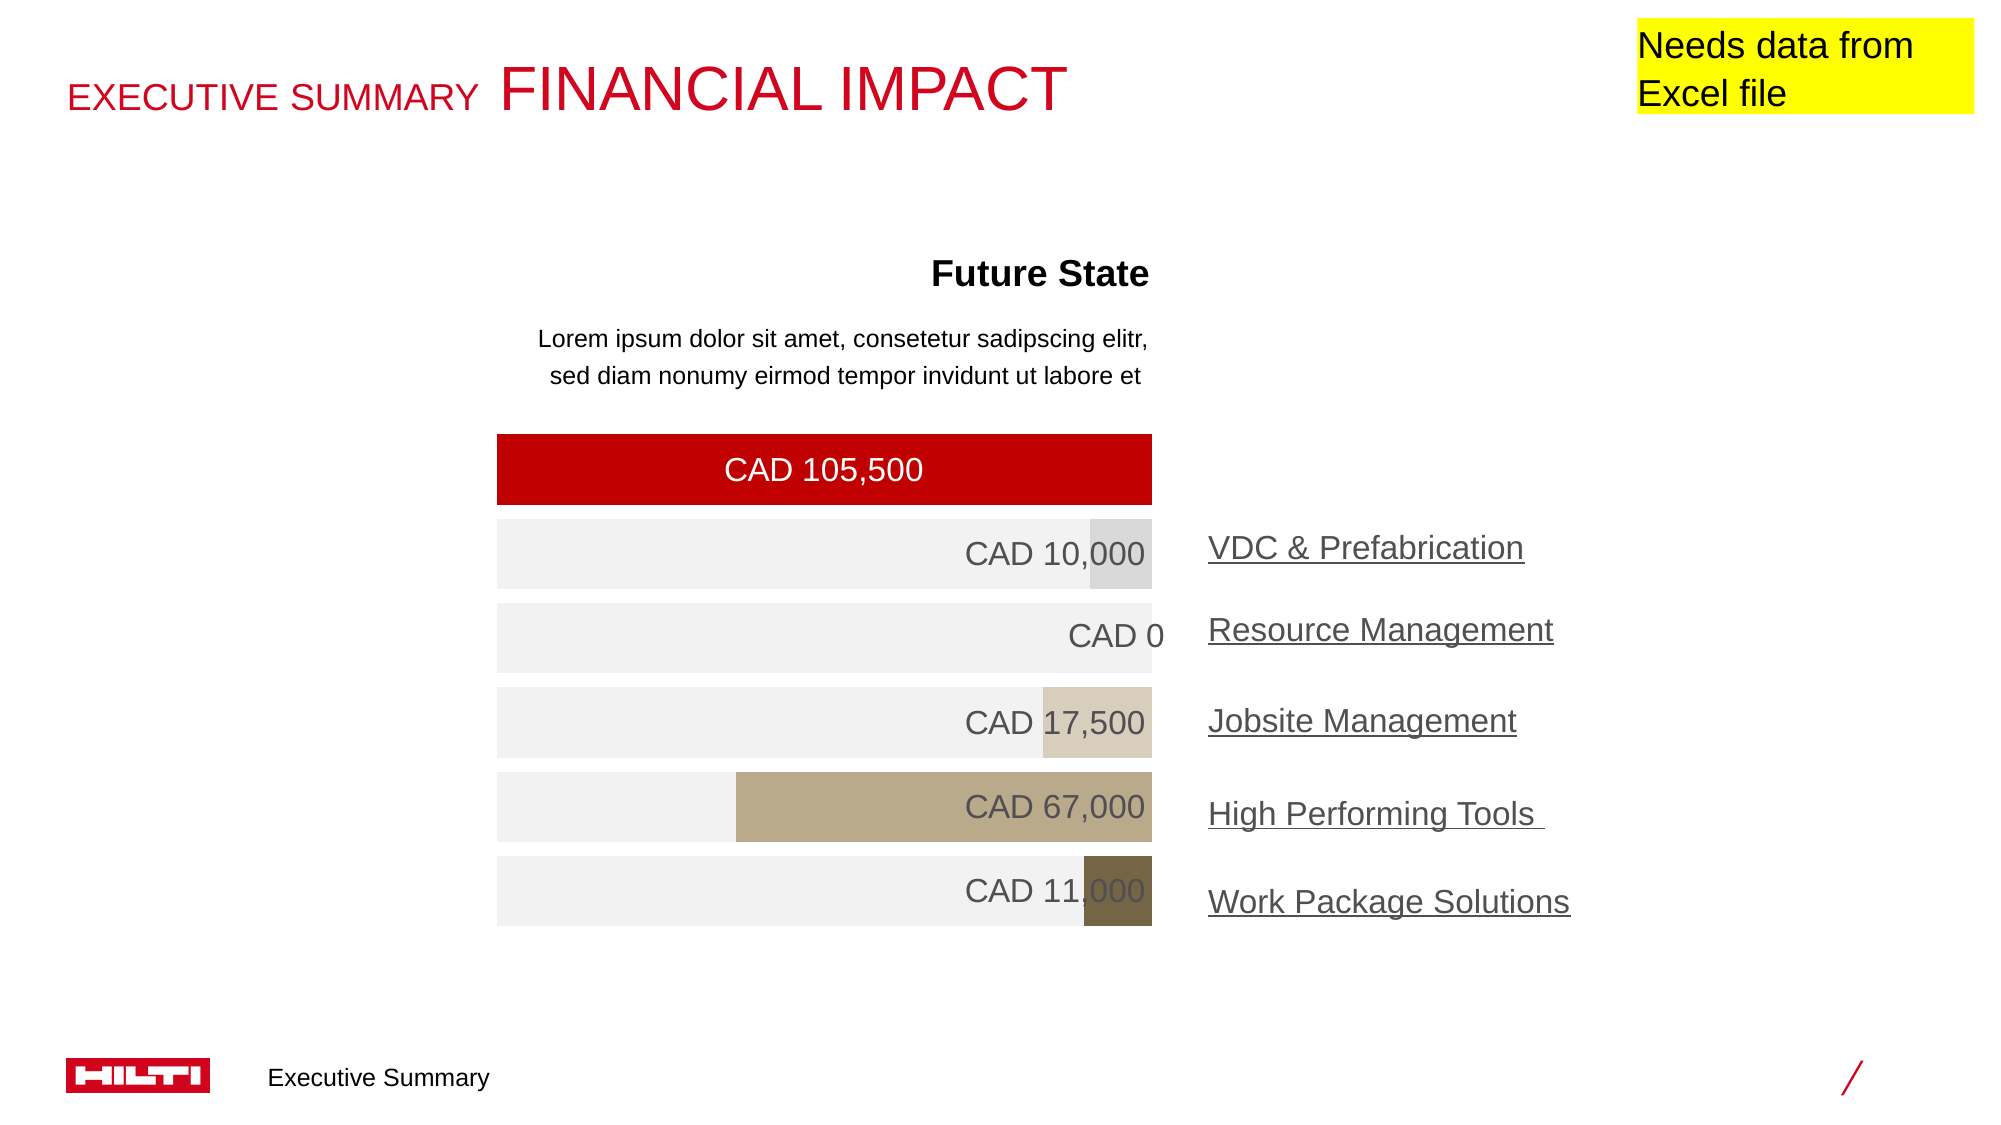

Needs data from Excel file
# EXECUTIVE SUMMARy  financial impact
Future State
Lorem ipsum dolor sit amet, consetetur sadipscing elitr, sed diam nonumy eirmod tempor invidunt ut labore et

### Chart

| Category | Series 1 | Series 2 |
|---|---|---|
| Category 1 | 11000.0 | 94500.0 |
| Category 2 | 67000.0 | 38500.0 |
| Category 3 | 17500.0 | 88000.0 |
| Category 4 | 0.0 | 105500.0 |
| Category 5 | 10000.0 | 95500.0 |
| TOTAL | 105500.0 | 0.0 |
VDC & Prefabrication
Resource Management
Jobsite Management
High Performing Tools
Work Package Solutions
Executive Summary